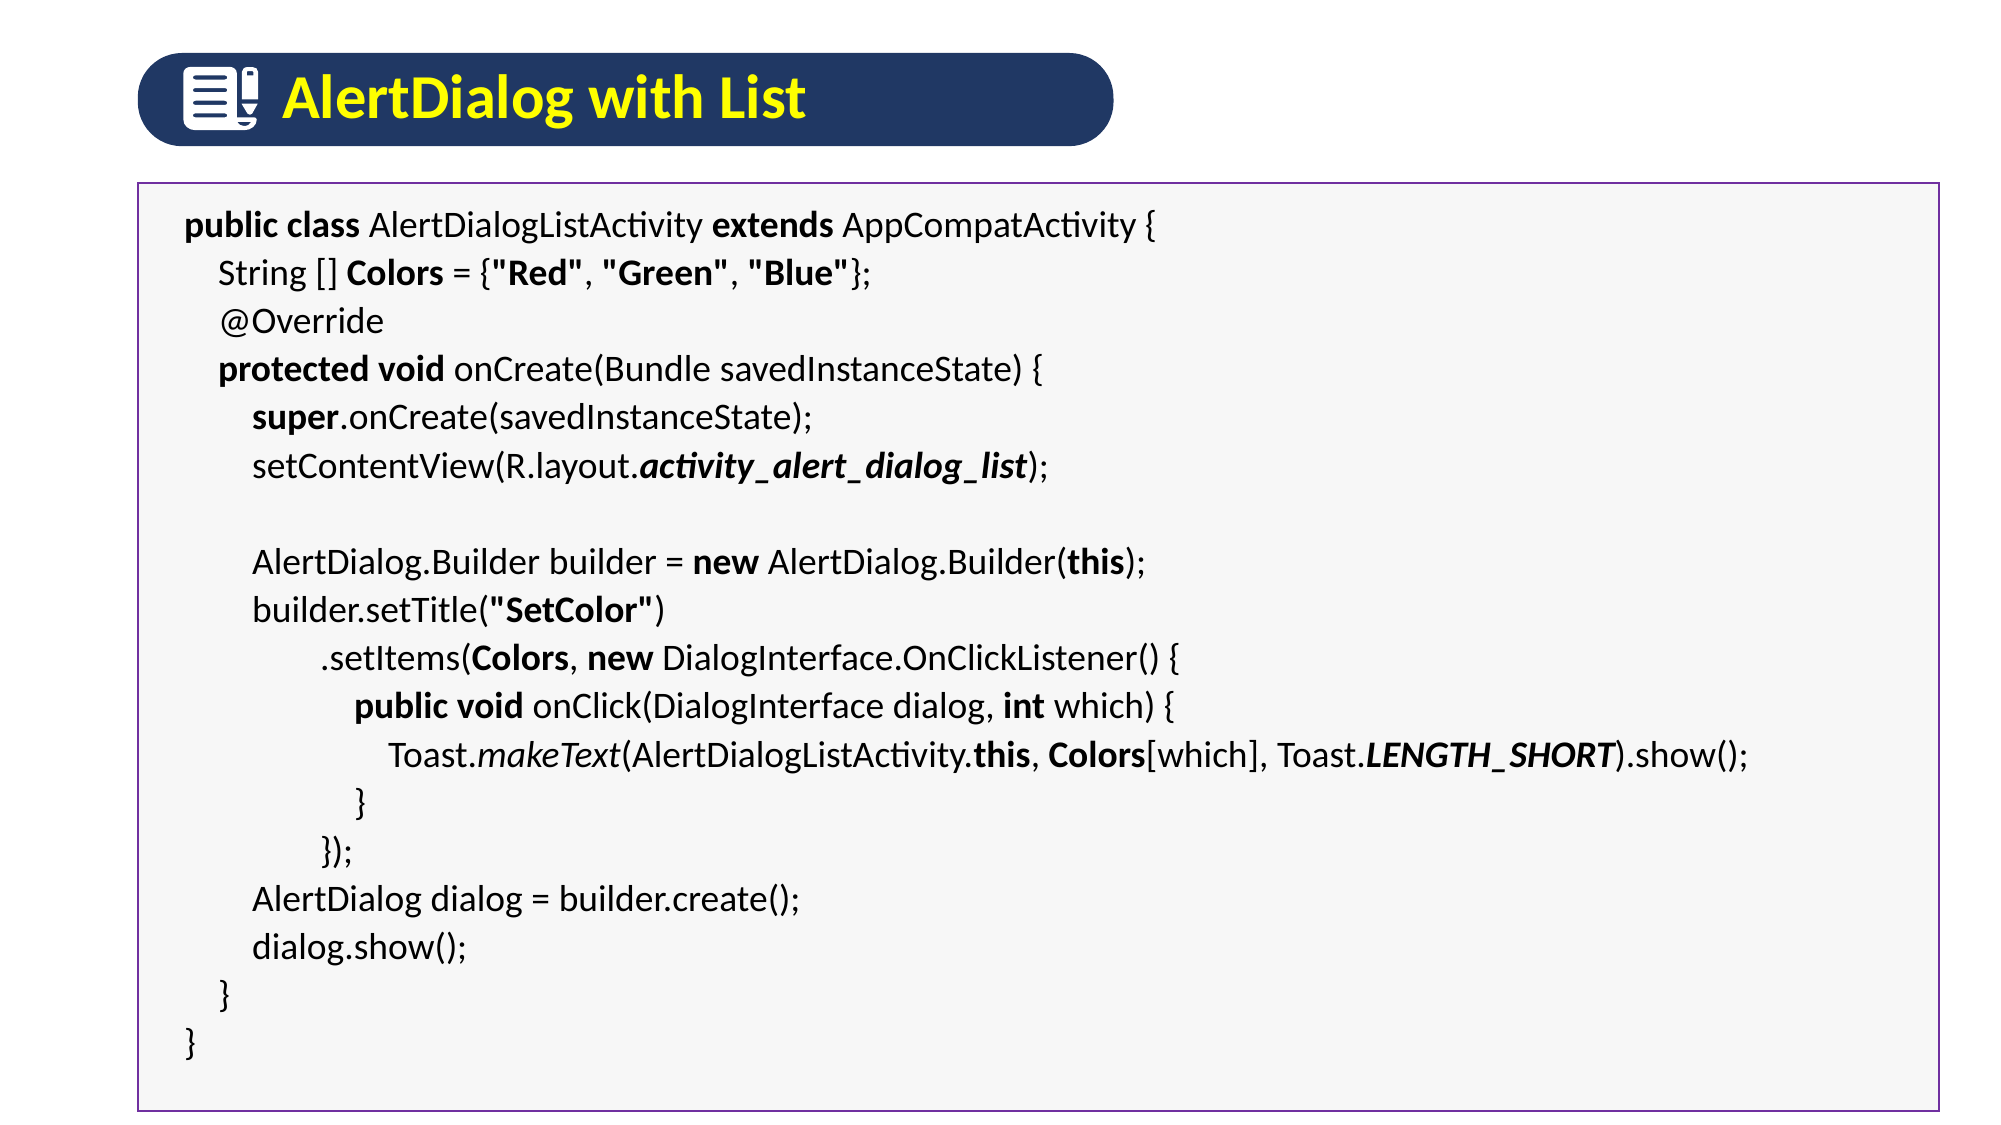

AlertDialog with List

public class AlertDialogListActivity extends AppCompatActivity {
    String [] Colors = {"Red", "Green", "Blue"};
    @Override
    protected void onCreate(Bundle savedInstanceState) {
        super.onCreate(savedInstanceState);
        setContentView(R.layout.activity_alert_dialog_list);
        AlertDialog.Builder builder = new AlertDialog.Builder(this);
        builder.setTitle("SetColor")
                .setItems(Colors, new DialogInterface.OnClickListener() {
                    public void onClick(DialogInterface dialog, int which) {
                        Toast.makeText(AlertDialogListActivity.this, Colors[which], Toast.LENGTH_SHORT).show();
                    }
                });
        AlertDialog dialog = builder.create();
        dialog.show();
    }
}